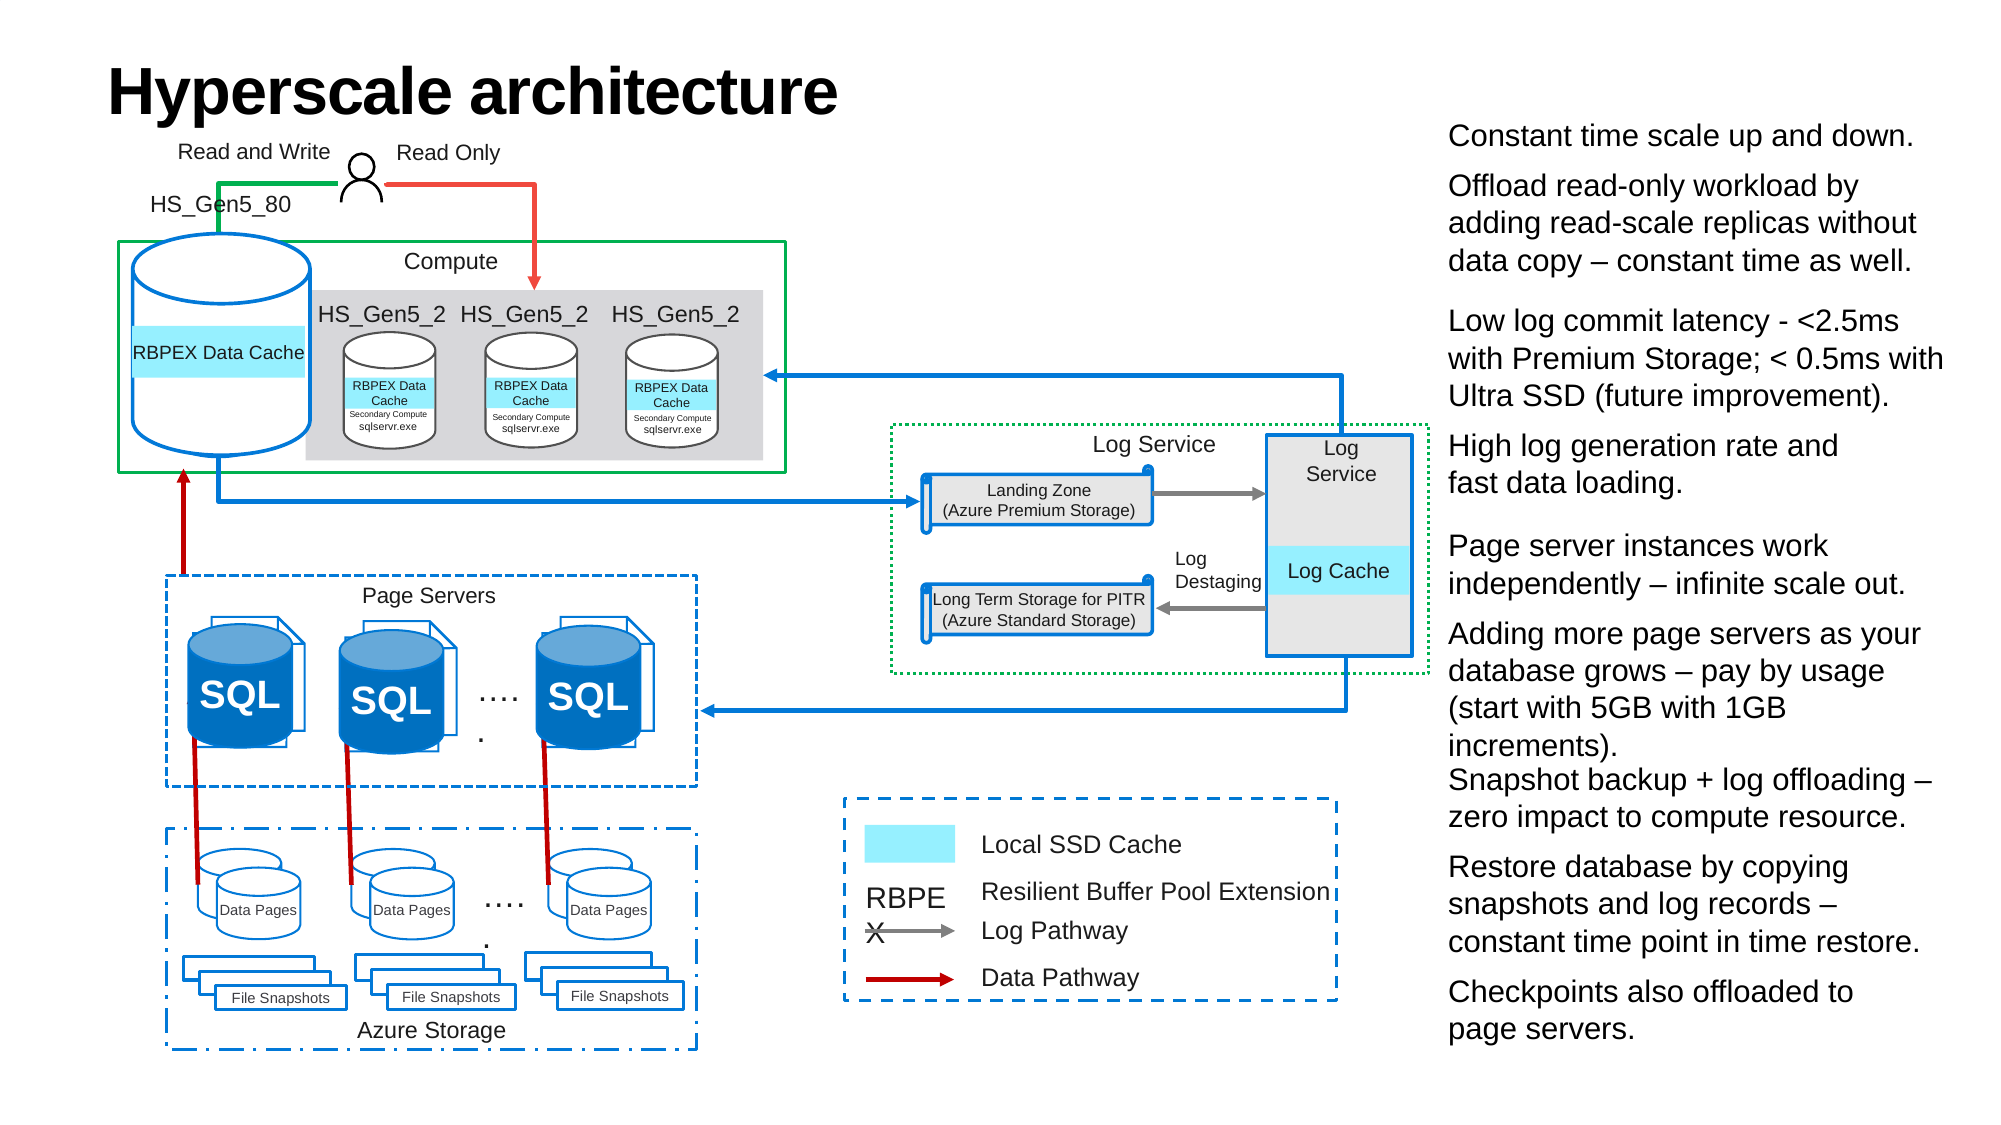

# Hyperscale architecture
Constant time scale up and down.
Offload read-only workload by adding read-scale replicas without data copy – constant time as well.
Read and Write
Read Only

HS_Gen5_80

RBPEX Data Cache
Primary Compute
sqlservr.exe

Compute

Low log commit latency - <2.5ms with Premium Storage; < 0.5ms with Ultra SSD (future improvement).
High log generation rate and
fast data loading.
HS_Gen5_2

RBPEX Data Cache
Primary Compute
sqlservr.exe
HS_Gen5_2

RBPEX Data Cache
Secondary Compute
sqlservr.exe
HS_Gen5_2

RBPEX Data Cache
Secondary Compute
sqlservr.exe
HS_Gen5_2

RBPEX Data Cache
Secondary Compute
sqlservr.exe

Log Service

Log Service
Landing Zone
(Azure Premium Storage)
Page server instances work independently – infinite scale out.
Adding more page servers as your database grows – pay by usage
(start with 5GB with 1GB increments).

Log Cache
Log Destaging

Long Term Storage for PITR
(Azure Standard Storage)
Page Servers

Covering RBPEX Data Cache
1 TB data file

Covering RBPEX Data Cache
1 TB data file

Data Pages

Covering RBPEX Data Cache
1 TB data file

Data Pages
SQL
SQL
SQL
…..
Snapshot backup + log offloading – zero impact to compute resource.
Restore database by copying snapshots and log records – constant time point in time restore.
Checkpoints also offloaded to
page servers.

Local SSD Cache

Data Pages
…..
Resilient Buffer Pool Extension
RBPEX
Log Pathway

Data Pathway

File Snapshots
File Snapshots
File Snapshots
Azure Storage